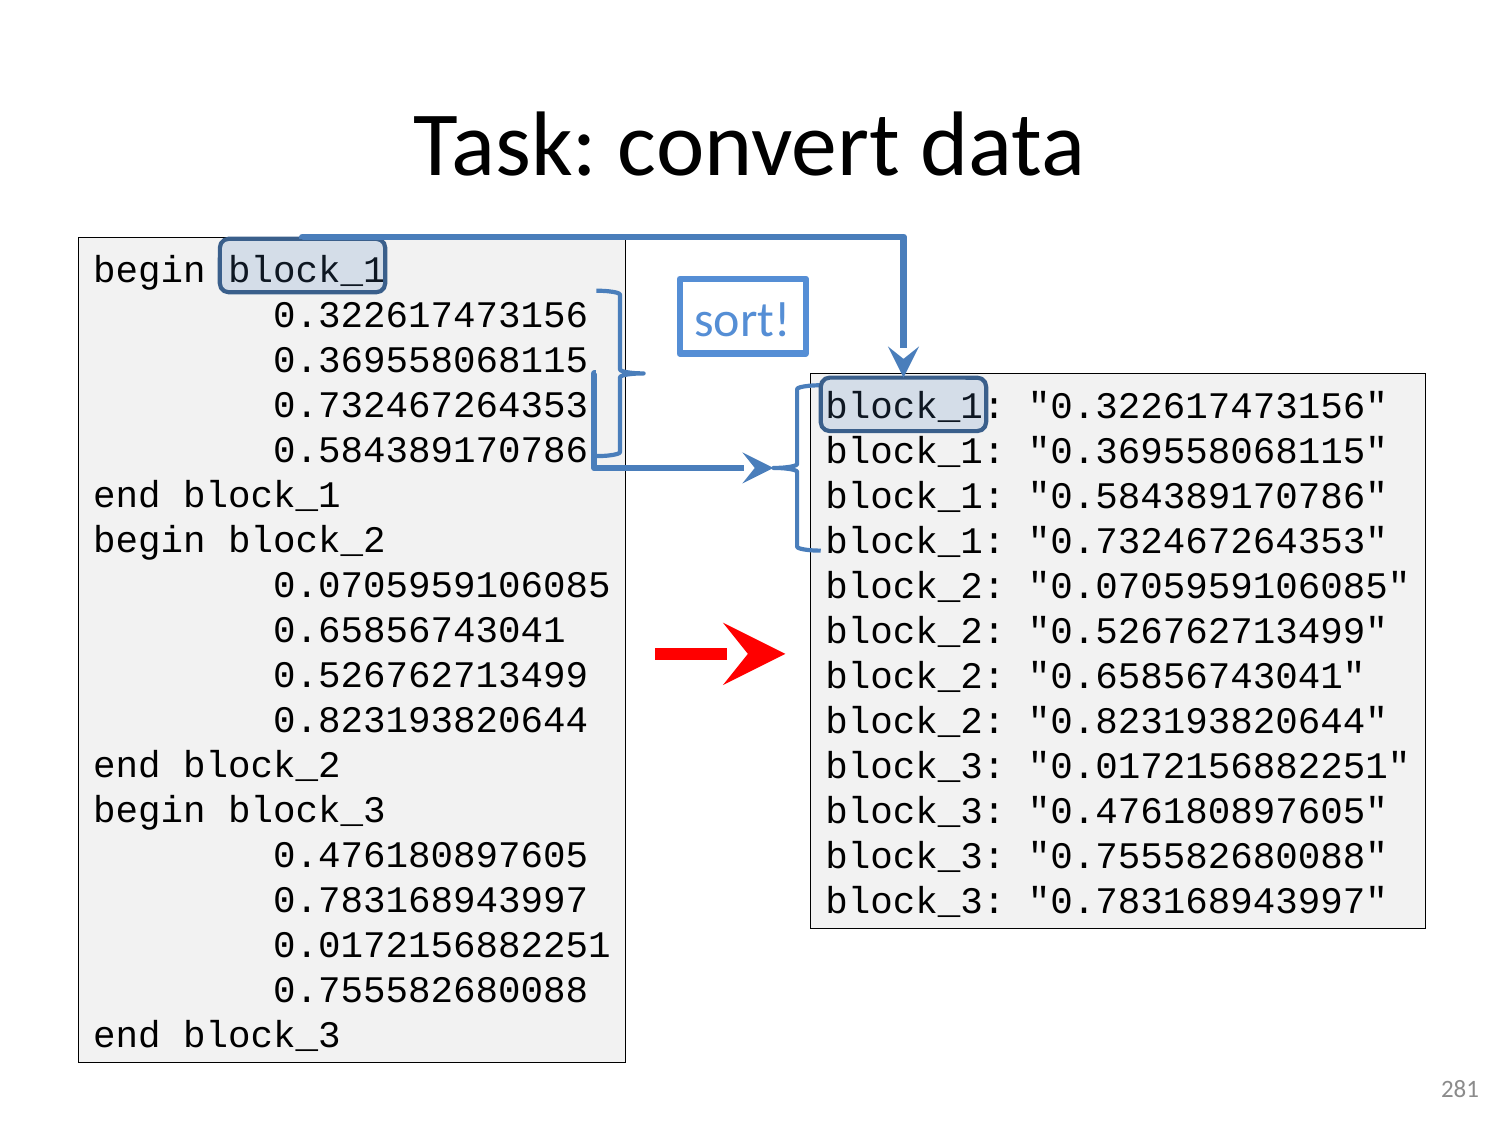

# Task: convert data
begin block_1
        0.322617473156
        0.369558068115
        0.732467264353
        0.584389170786
end block_1
begin block_2
        0.0705959106085
        0.65856743041
        0.526762713499
        0.823193820644
end block_2
begin block_3
        0.476180897605
        0.783168943997
        0.0172156882251
        0.755582680088
end block_3

sort!

block_1: "0.322617473156"
block_1: "0.369558068115"
block_1: "0.584389170786"
block_1: "0.732467264353"
block_2: "0.0705959106085"
block_2: "0.526762713499"
block_2: "0.65856743041"
block_2: "0.823193820644"
block_3: "0.0172156882251"
block_3: "0.476180897605"
block_3: "0.755582680088"
block_3: "0.783168943997"
281